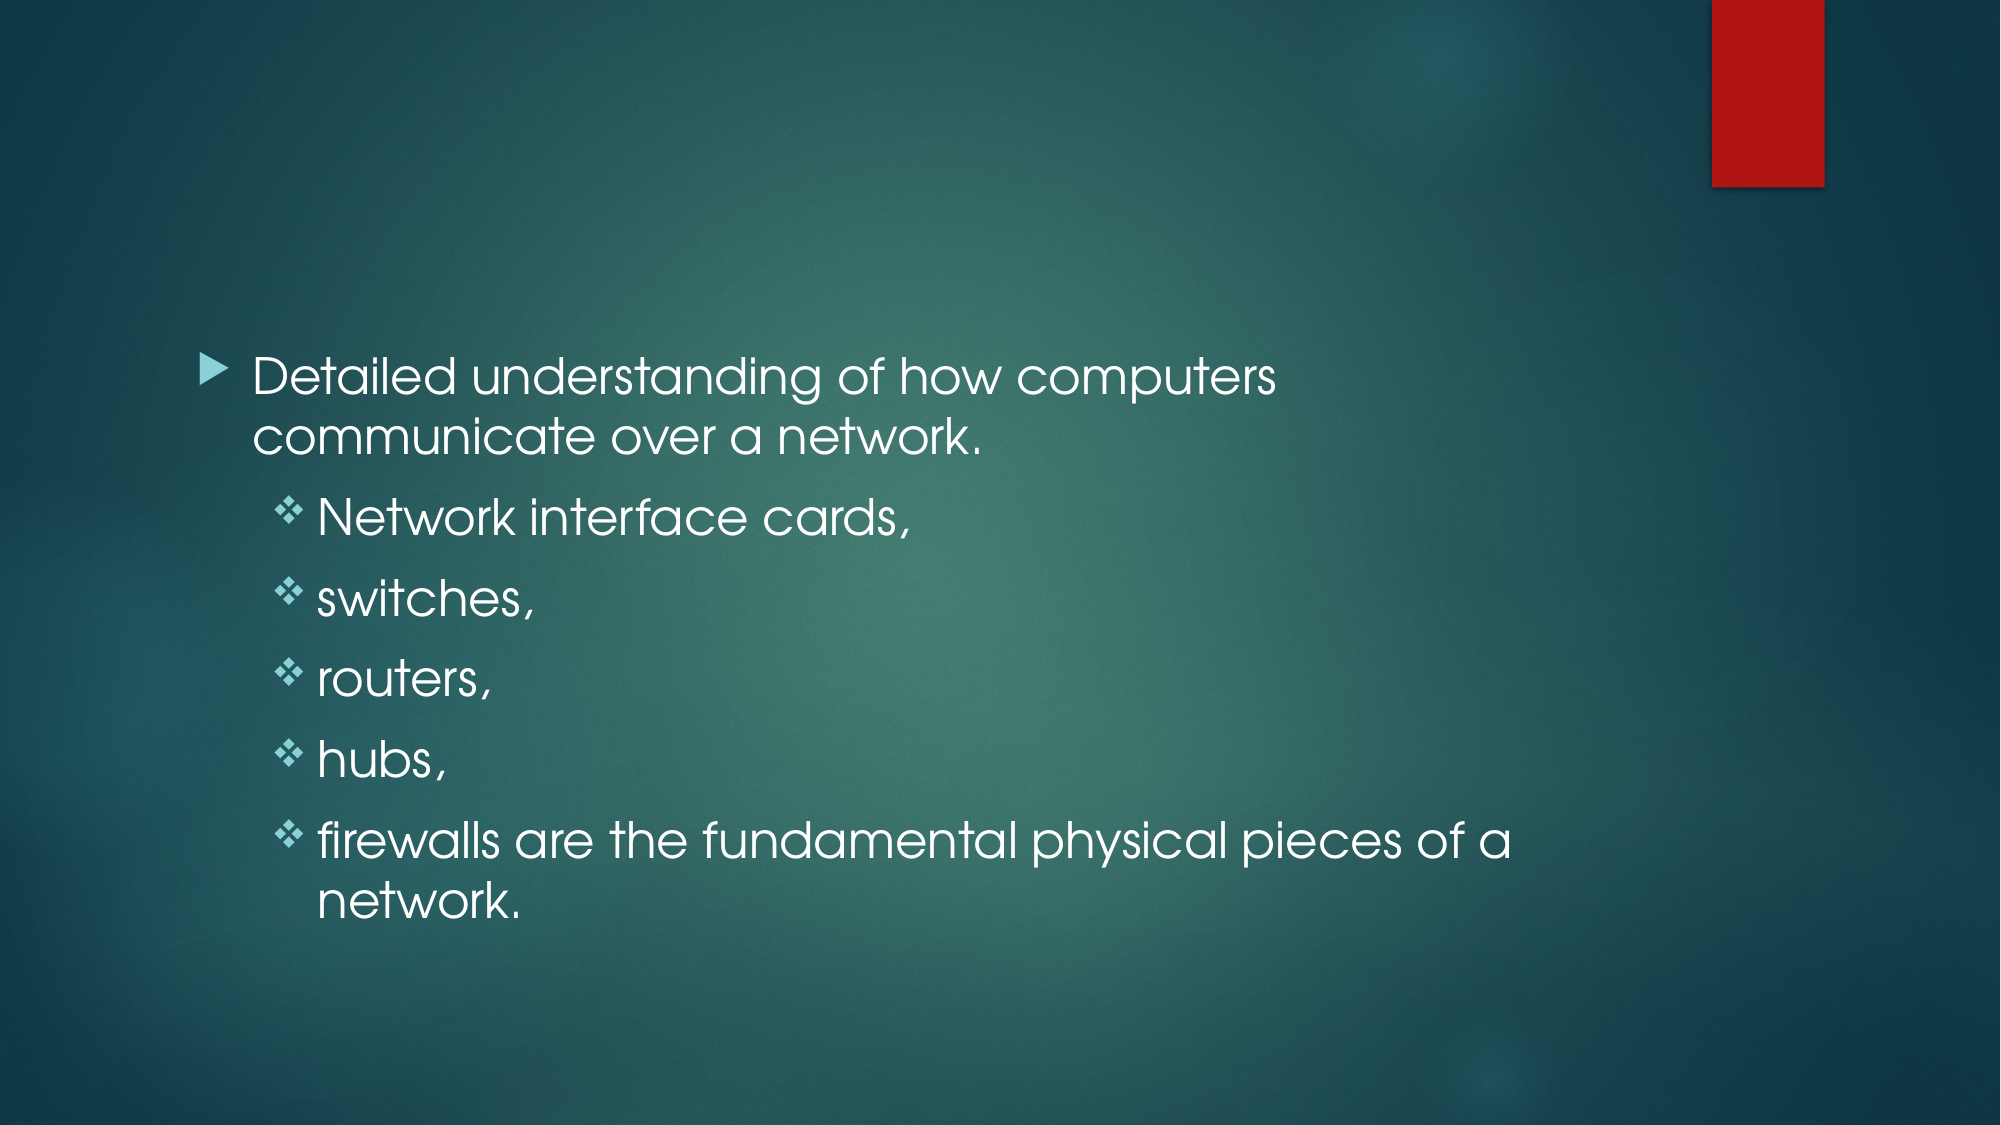

#
Detailed understanding of how computers communicate over a network.
Network interface cards,
switches,
routers,
hubs,
firewalls are the fundamental physical pieces of a network.